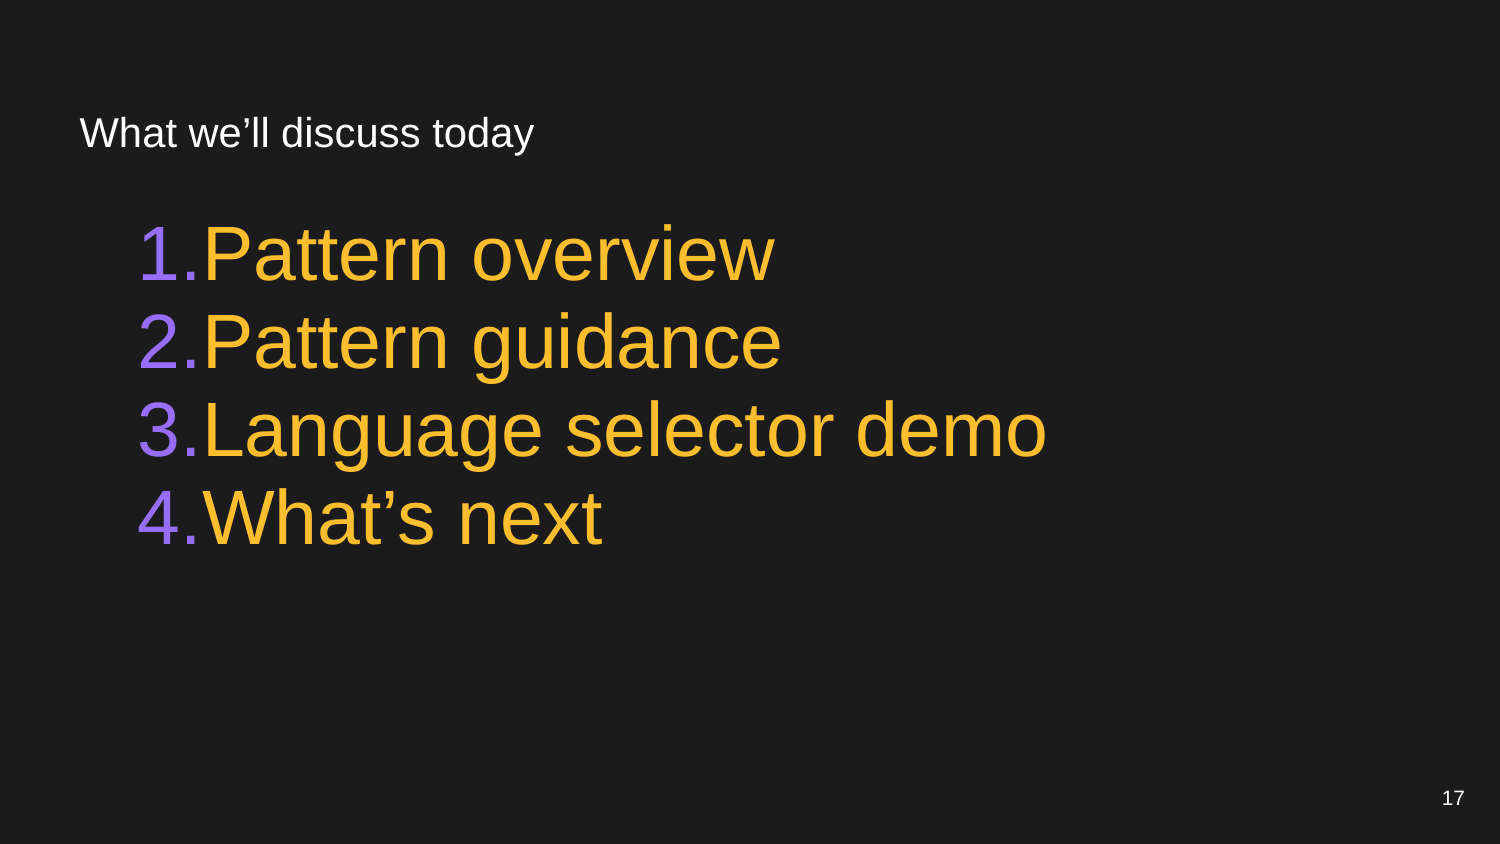

# What we’ll discuss today
Pattern overview
Pattern guidance
Language selector demo
What’s next
17